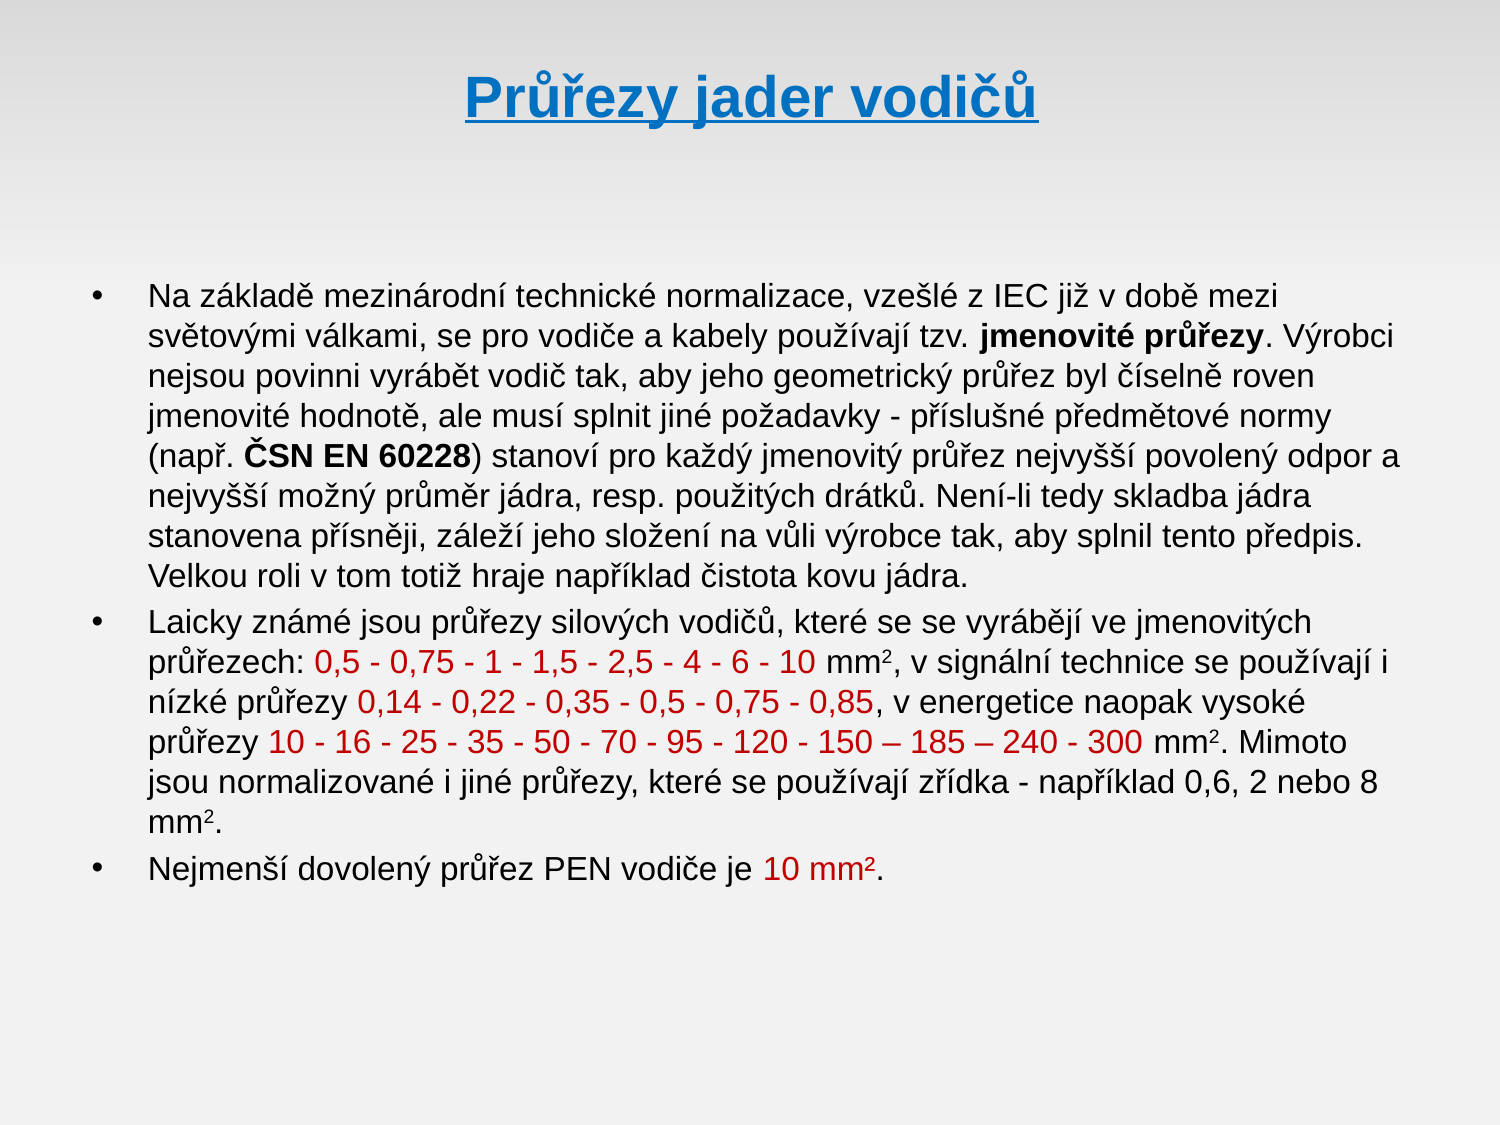

# Průřezy jader vodičů
Na základě mezinárodní technické normalizace, vzešlé z IEC již v době mezi světovými válkami, se pro vodiče a kabely používají tzv. jmenovité průřezy. Výrobci nejsou povinni vyrábět vodič tak, aby jeho geometrický průřez byl číselně roven jmenovité hodnotě, ale musí splnit jiné požadavky - příslušné předmětové normy (např. ČSN EN 60228) stanoví pro každý jmenovitý průřez nejvyšší povolený odpor a nejvyšší možný průměr jádra, resp. použitých drátků. Není-li tedy skladba jádra stanovena přísněji, záleží jeho složení na vůli výrobce tak, aby splnil tento předpis. Velkou roli v tom totiž hraje například čistota kovu jádra.
Laicky známé jsou průřezy silových vodičů, které se se vyrábějí ve jmenovitých průřezech: 0,5 - 0,75 - 1 - 1,5 - 2,5 - 4 - 6 - 10 mm2, v signální technice se používají i nízké průřezy 0,14 - 0,22 - 0,35 - 0,5 - 0,75 - 0,85, v energetice naopak vysoké průřezy 10 - 16 - 25 - 35 - 50 - 70 - 95 - 120 - 150 – 185 – 240 - 300 mm2. Mimoto jsou normalizované i jiné průřezy, které se používají zřídka - například 0,6, 2 nebo 8 mm2.
Nejmenší dovolený průřez PEN vodiče je 10 mm².